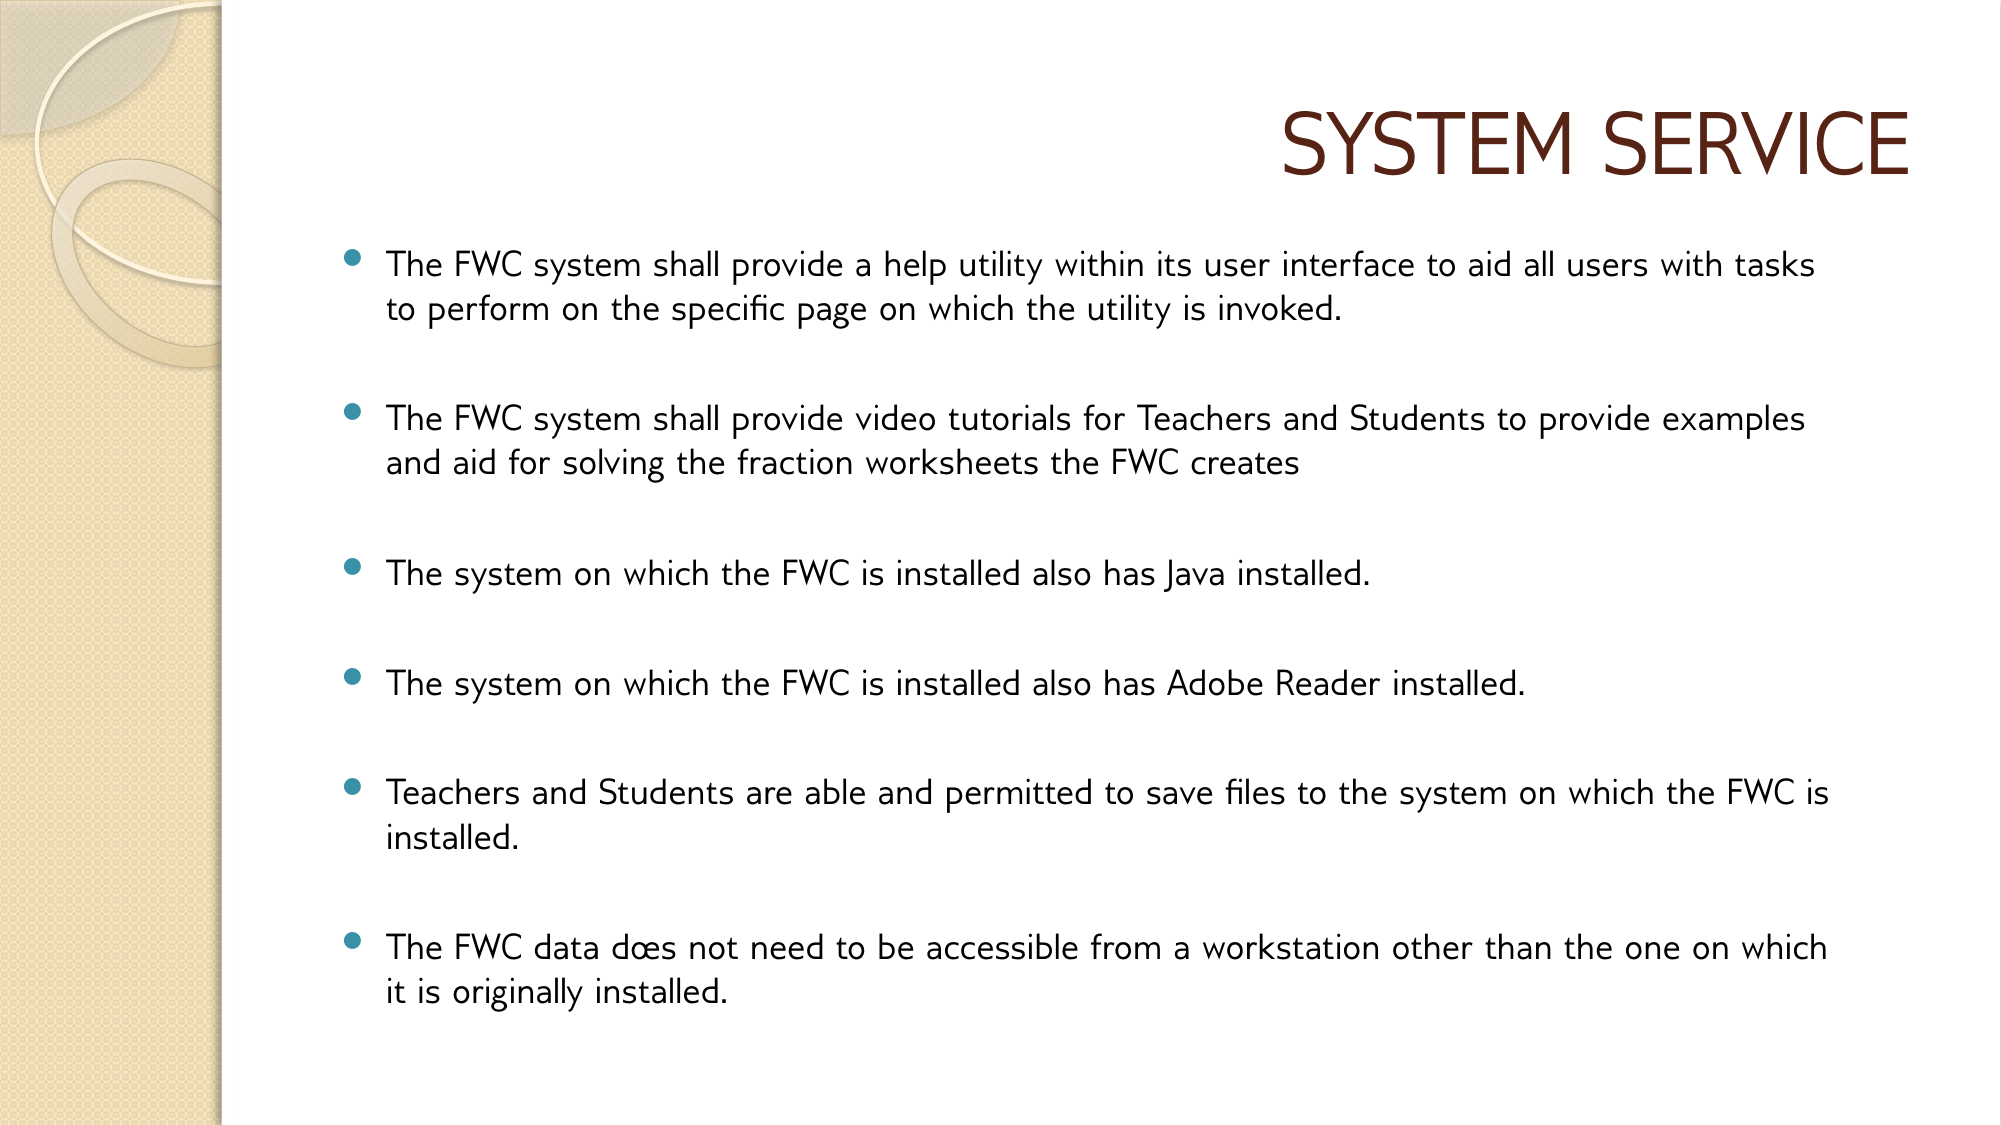

# SYSTEM SERVICE
The FWC system shall provide a help utility within its user interface to aid all users with tasks to perform on the specific page on which the utility is invoked.

The FWC system shall provide video tutorials for Teachers and Students to provide examples and aid for solving the fraction worksheets the FWC creates

The system on which the FWC is installed also has Java installed.

The system on which the FWC is installed also has Adobe Reader installed.

Teachers and Students are able and permitted to save files to the system on which the FWC is installed.

The FWC data does not need to be accessible from a workstation other than the one on which it is originally installed.